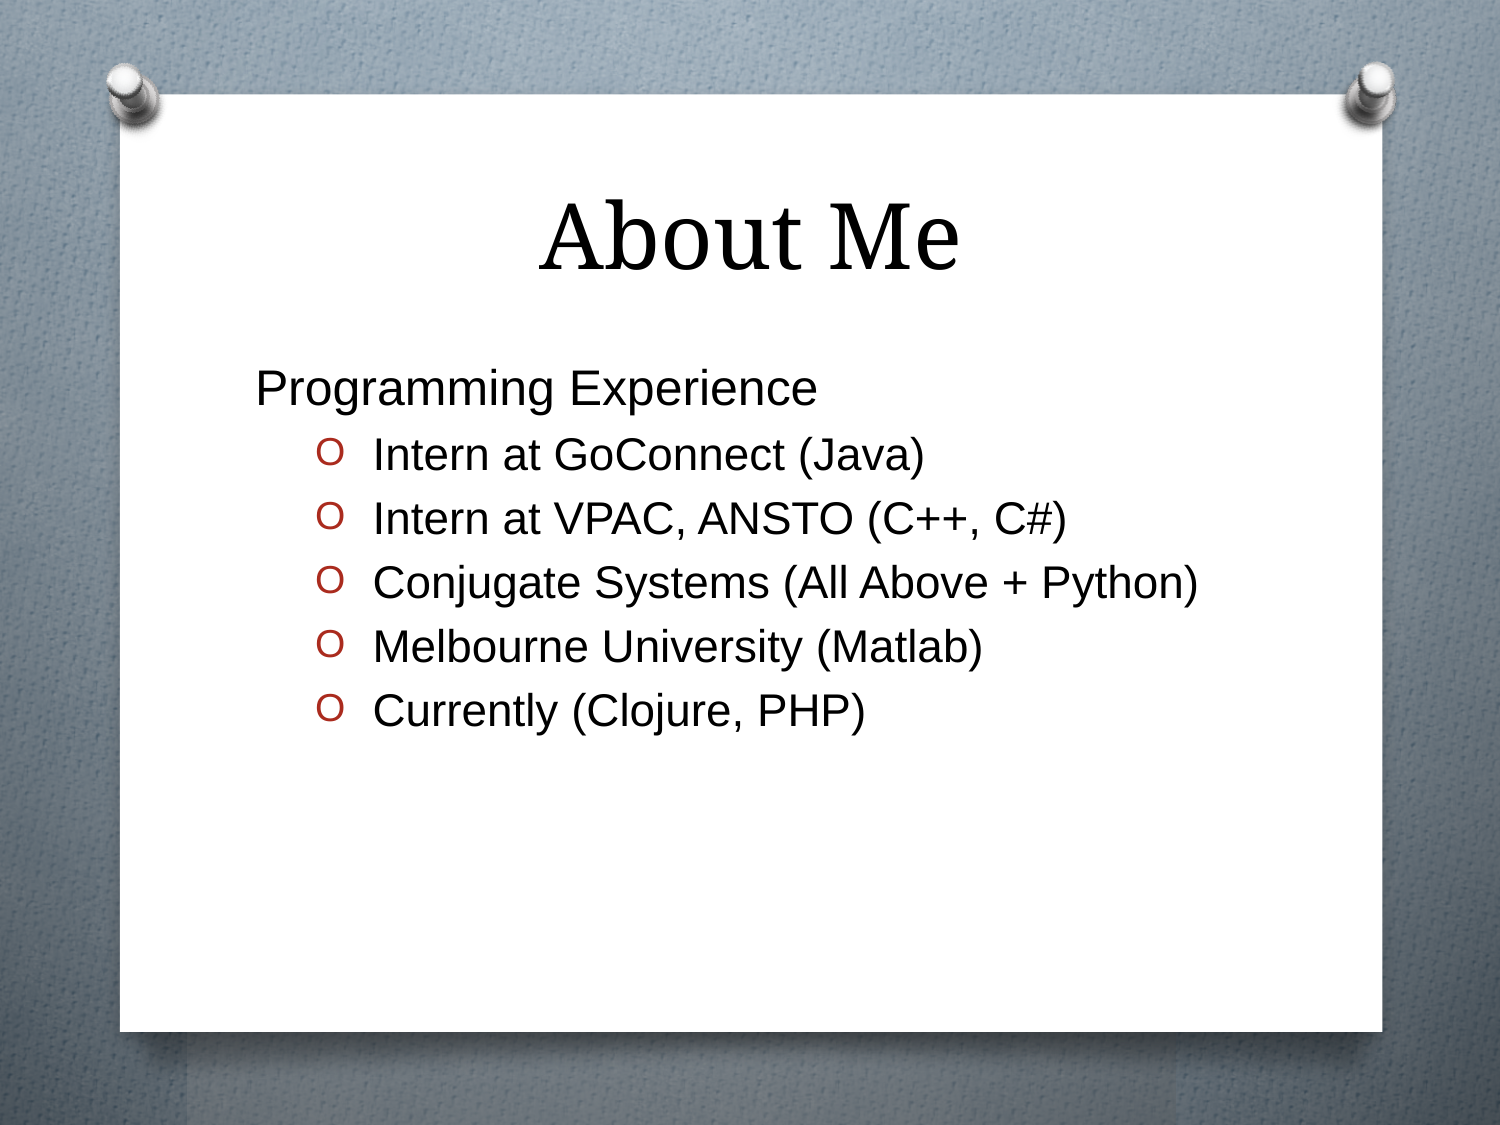

# About Me
Programming Experience
 Intern at GoConnect (Java)
 Intern at VPAC, ANSTO (C++, C#)
 Conjugate Systems (All Above + Python)
 Melbourne University (Matlab)
 Currently (Clojure, PHP)